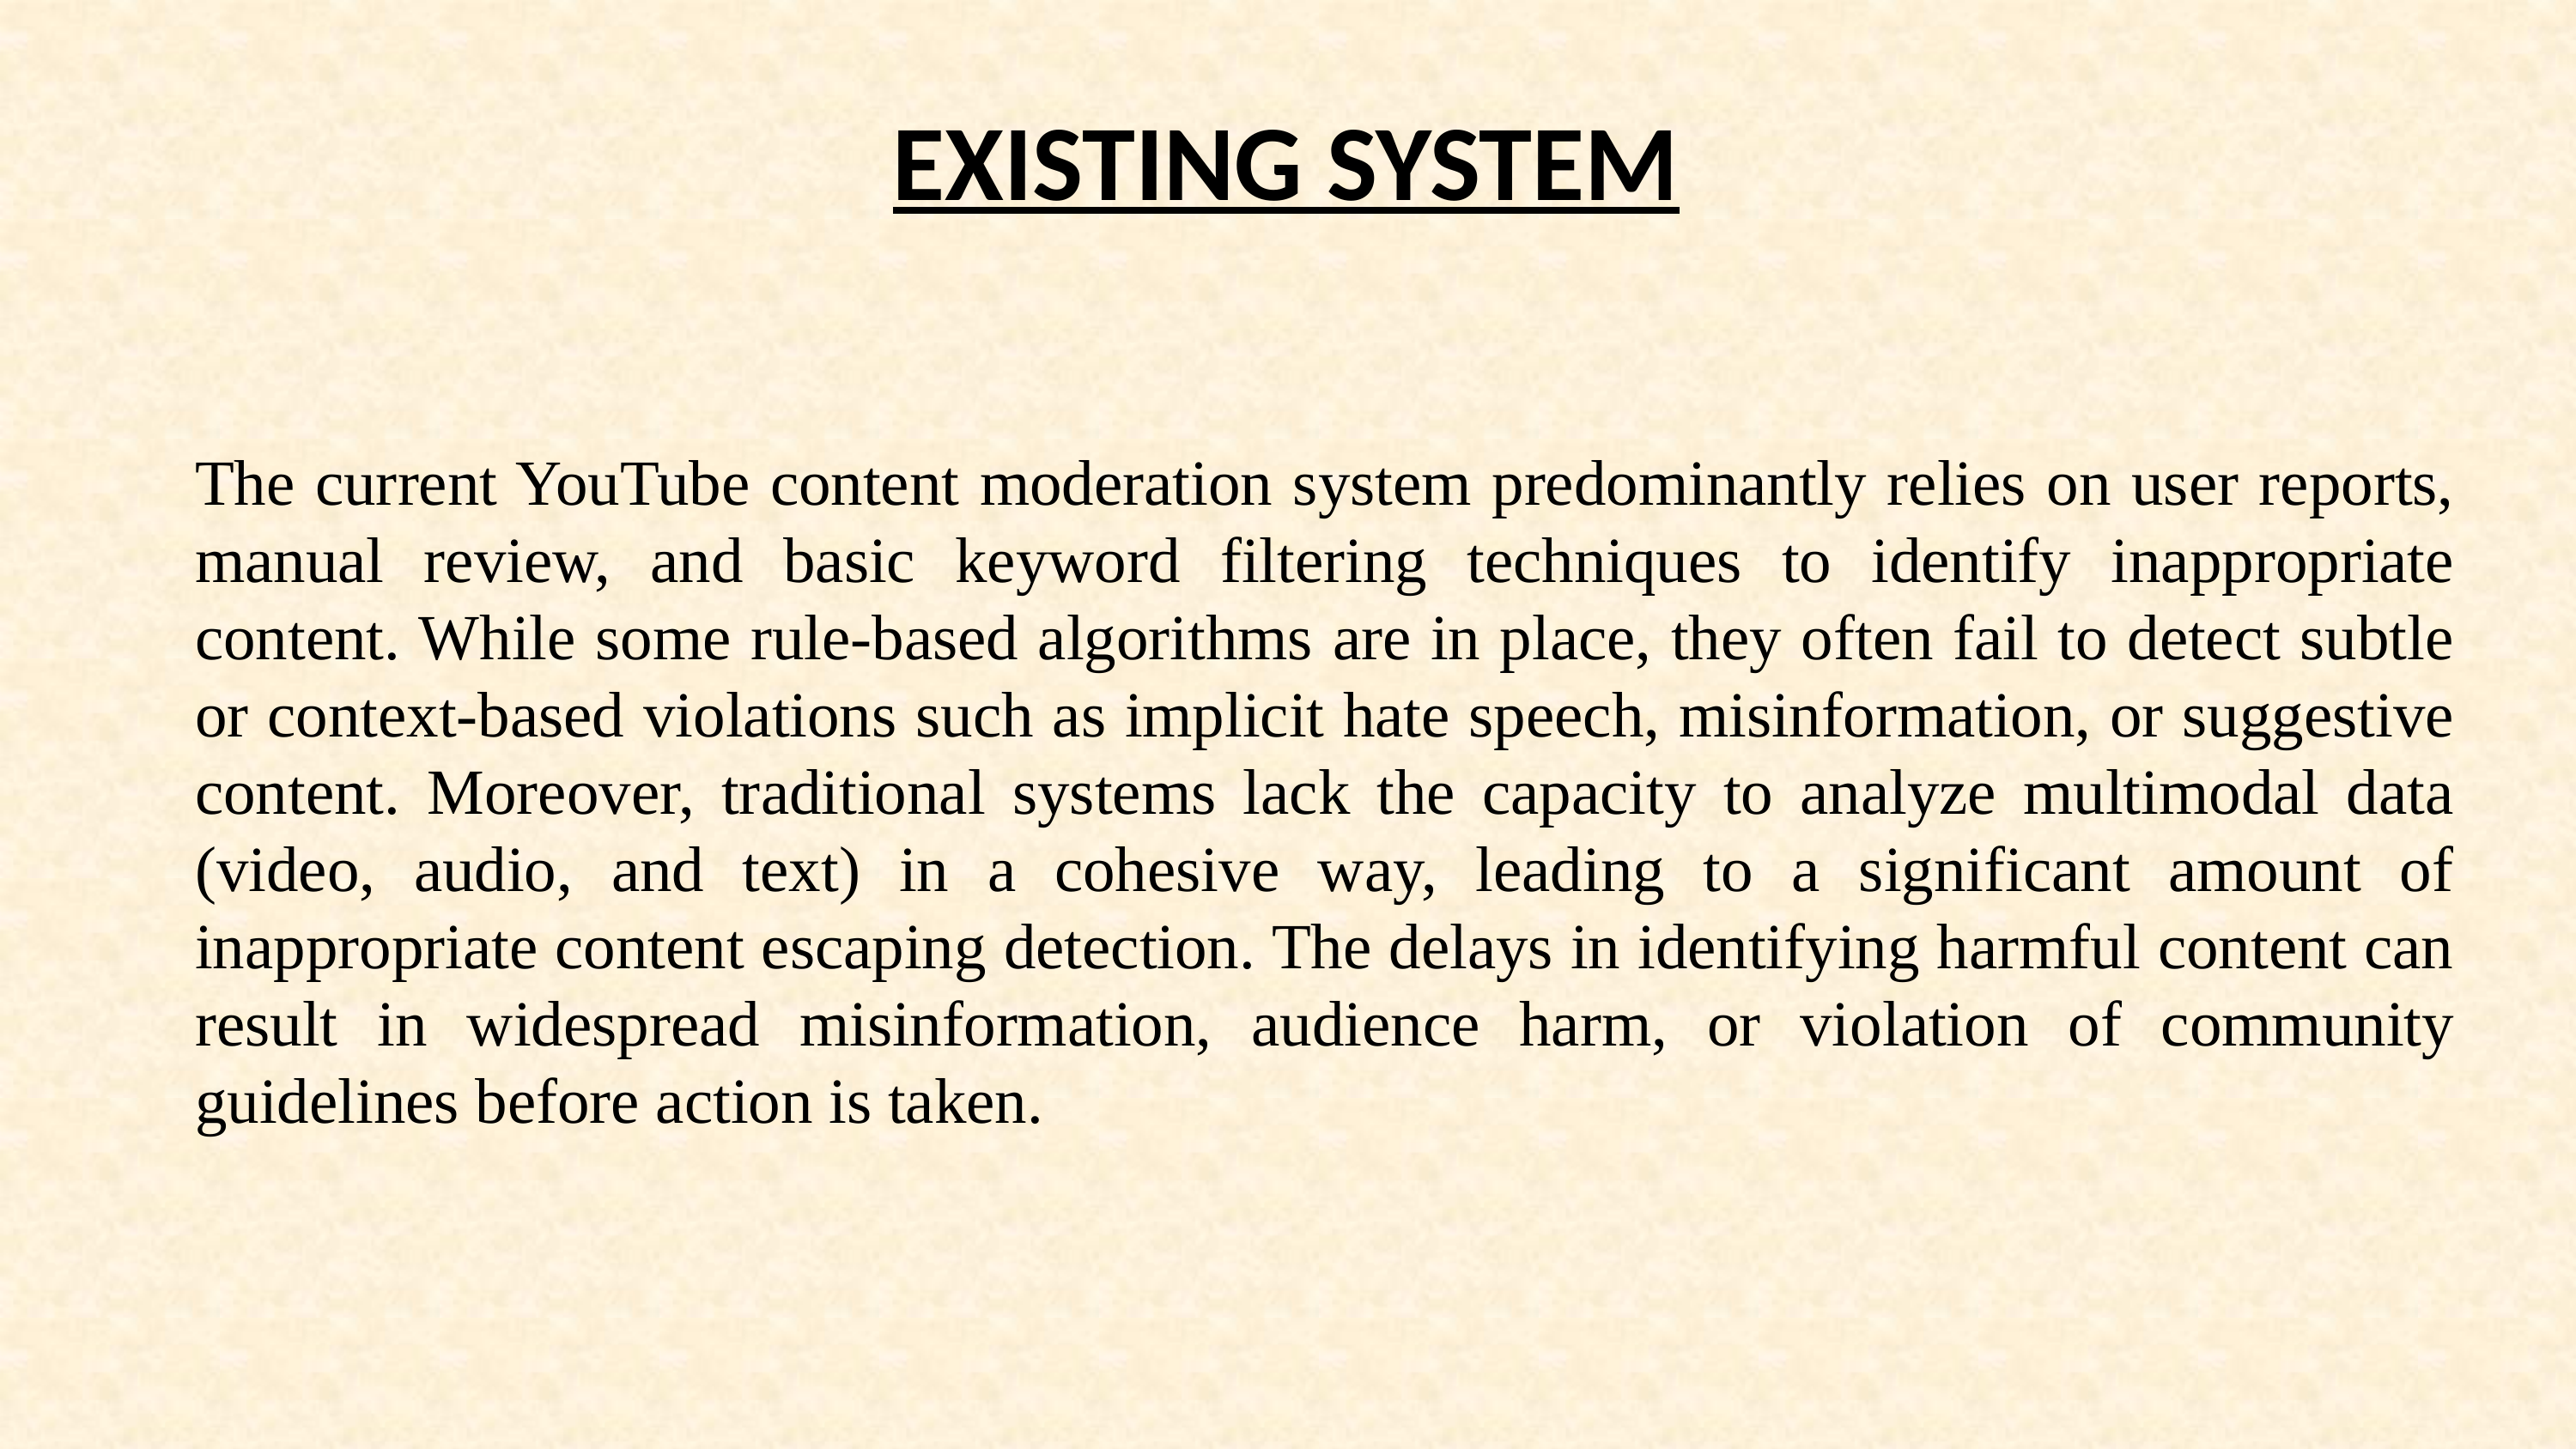

EXISTING SYSTEM
The current YouTube content moderation system predominantly relies on user reports, manual review, and basic keyword filtering techniques to identify inappropriate content. While some rule-based algorithms are in place, they often fail to detect subtle or context-based violations such as implicit hate speech, misinformation, or suggestive content. Moreover, traditional systems lack the capacity to analyze multimodal data (video, audio, and text) in a cohesive way, leading to a significant amount of inappropriate content escaping detection. The delays in identifying harmful content can result in widespread misinformation, audience harm, or violation of community guidelines before action is taken.